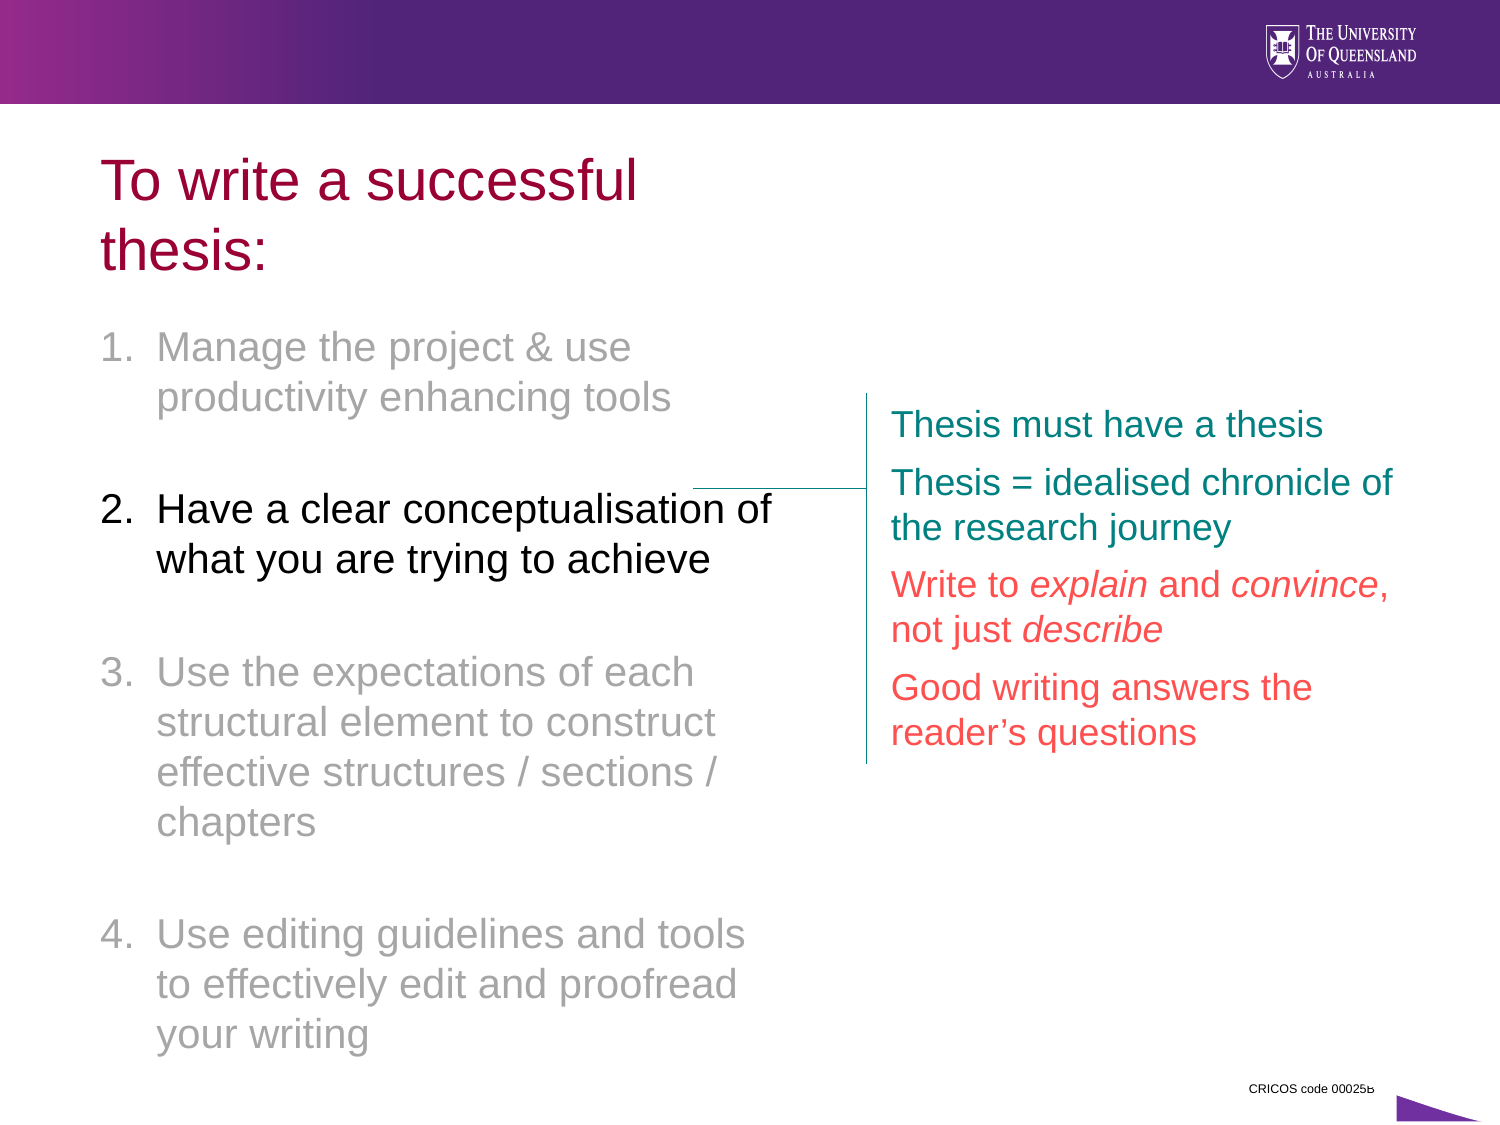

To write a successful thesis:
Manage the project & use productivity enhancing tools
Have a clear conceptualisation of what you are trying to achieve
Use the expectations of each structural element to construct effective structures / sections / chapters
Use editing guidelines and tools to effectively edit and proofread your writing
Thesis must have a thesis
Thesis = idealised chronicle of the research journey
Write to explain and convince, not just describe
Good writing answers the reader’s questions